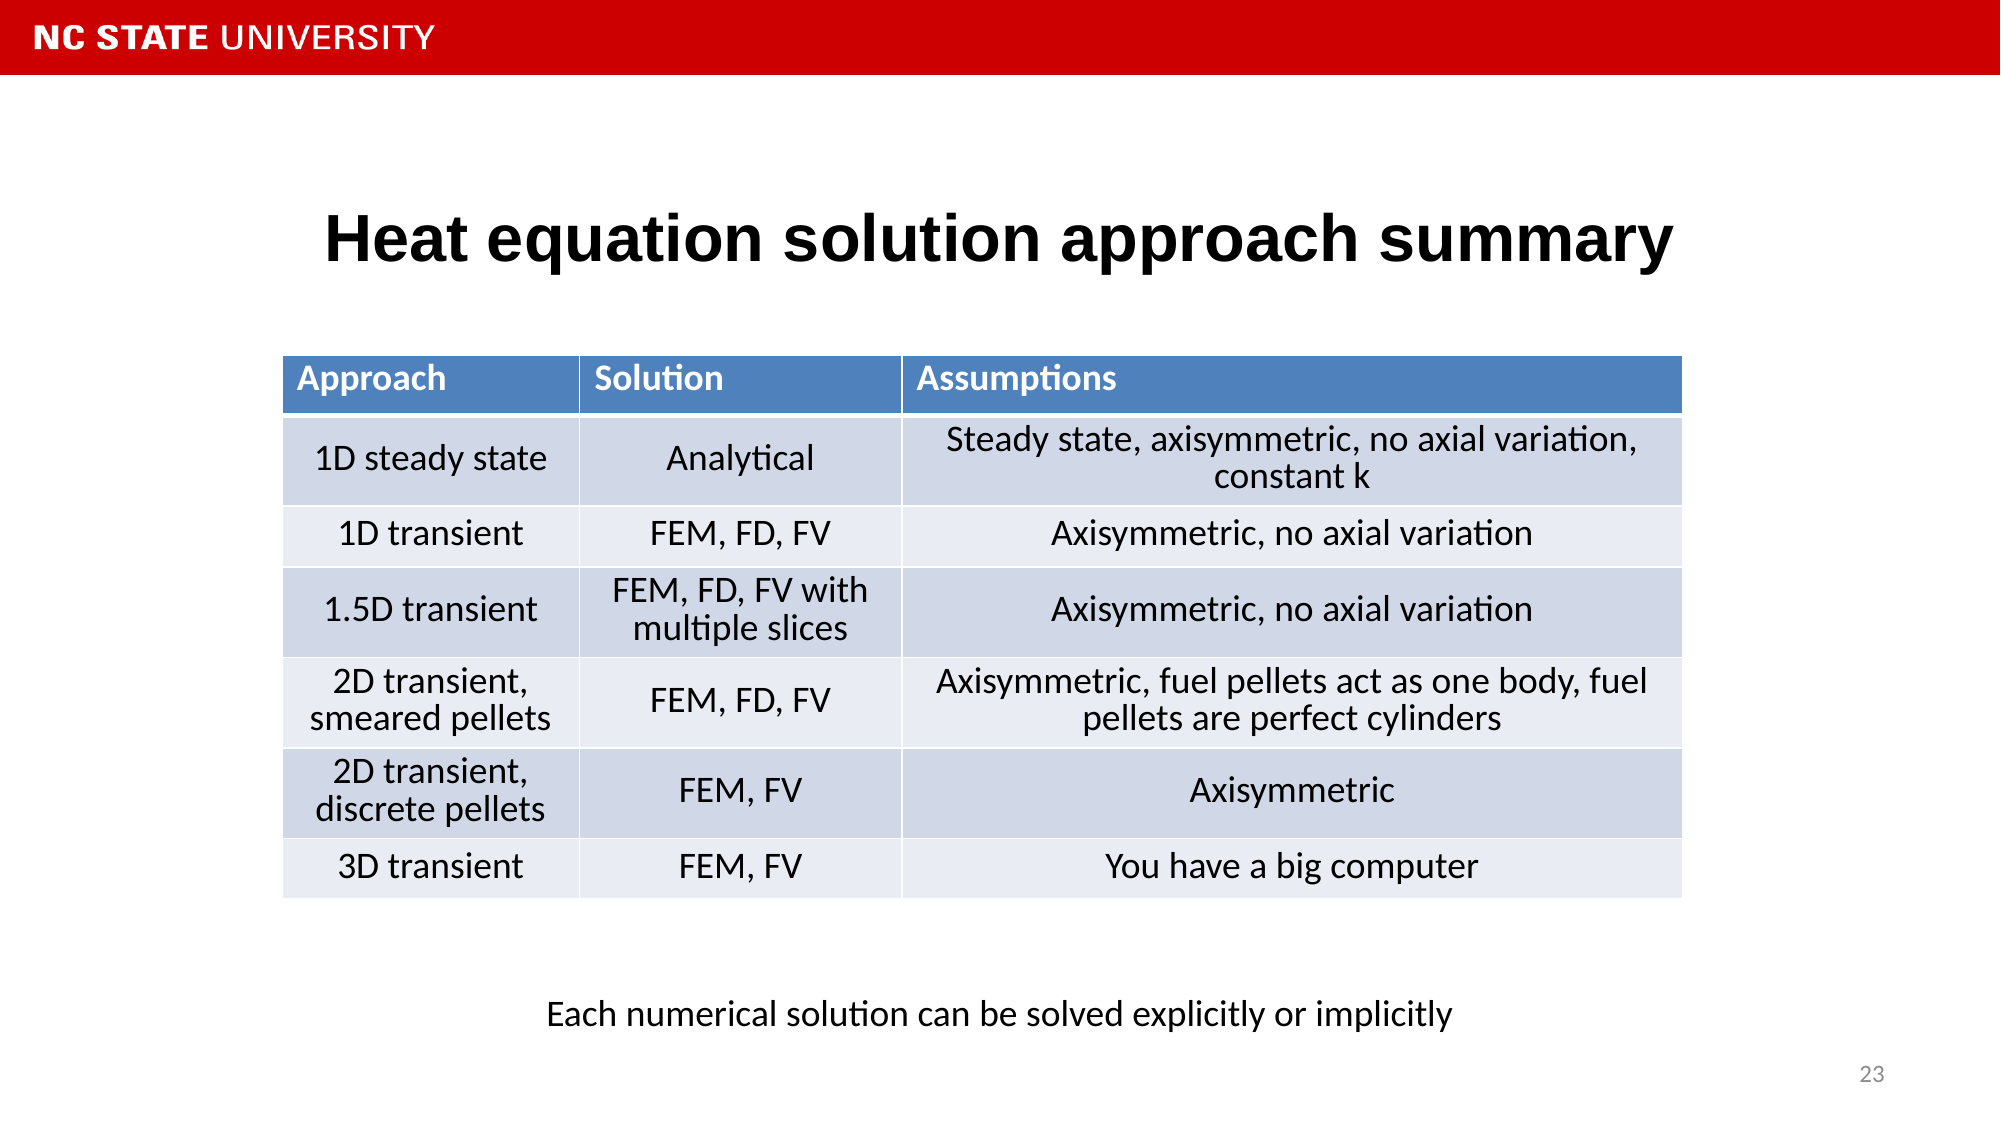

# Heat equation solution approach summary
| Approach | Solution | Assumptions |
| --- | --- | --- |
| 1D steady state | Analytical | Steady state, axisymmetric, no axial variation, constant k |
| 1D transient | FEM, FD, FV | Axisymmetric, no axial variation |
| 1.5D transient | FEM, FD, FV with multiple slices | Axisymmetric, no axial variation |
| 2D transient, smeared pellets | FEM, FD, FV | Axisymmetric, fuel pellets act as one body, fuel pellets are perfect cylinders |
| 2D transient, discrete pellets | FEM, FV | Axisymmetric |
| 3D transient | FEM, FV | You have a big computer |
Each numerical solution can be solved explicitly or implicitly
23